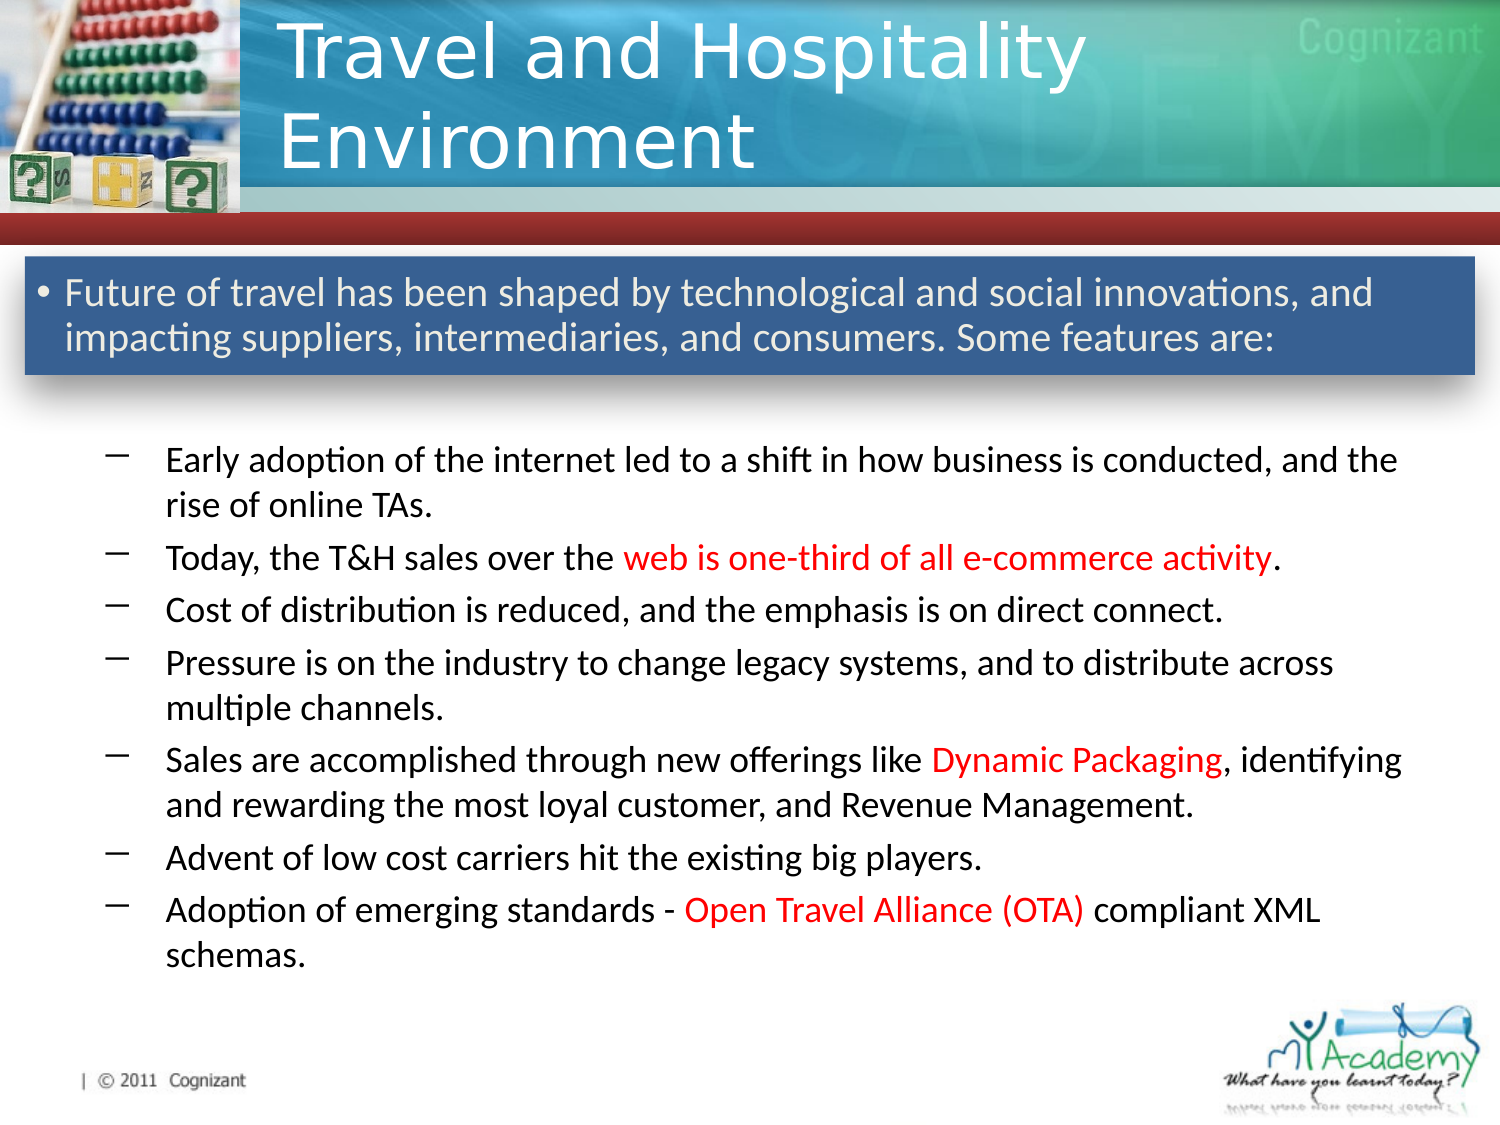

# Travel and Hospitality Environment
Future of travel has been shaped by technological and social innovations, and impacting suppliers, intermediaries, and consumers. Some features are:

Early adoption of the internet led to a shift in how business is conducted, and the rise of online TAs.
Today, the T&H sales over the web is one-third of all e-commerce activity.
Cost of distribution is reduced, and the emphasis is on direct connect.
Pressure is on the industry to change legacy systems, and to distribute across multiple channels.
Sales are accomplished through new offerings like Dynamic Packaging, identifying and rewarding the most loyal customer, and Revenue Management.
Advent of low cost carriers hit the existing big players.
Adoption of emerging standards - Open Travel Alliance (OTA) compliant XML schemas.